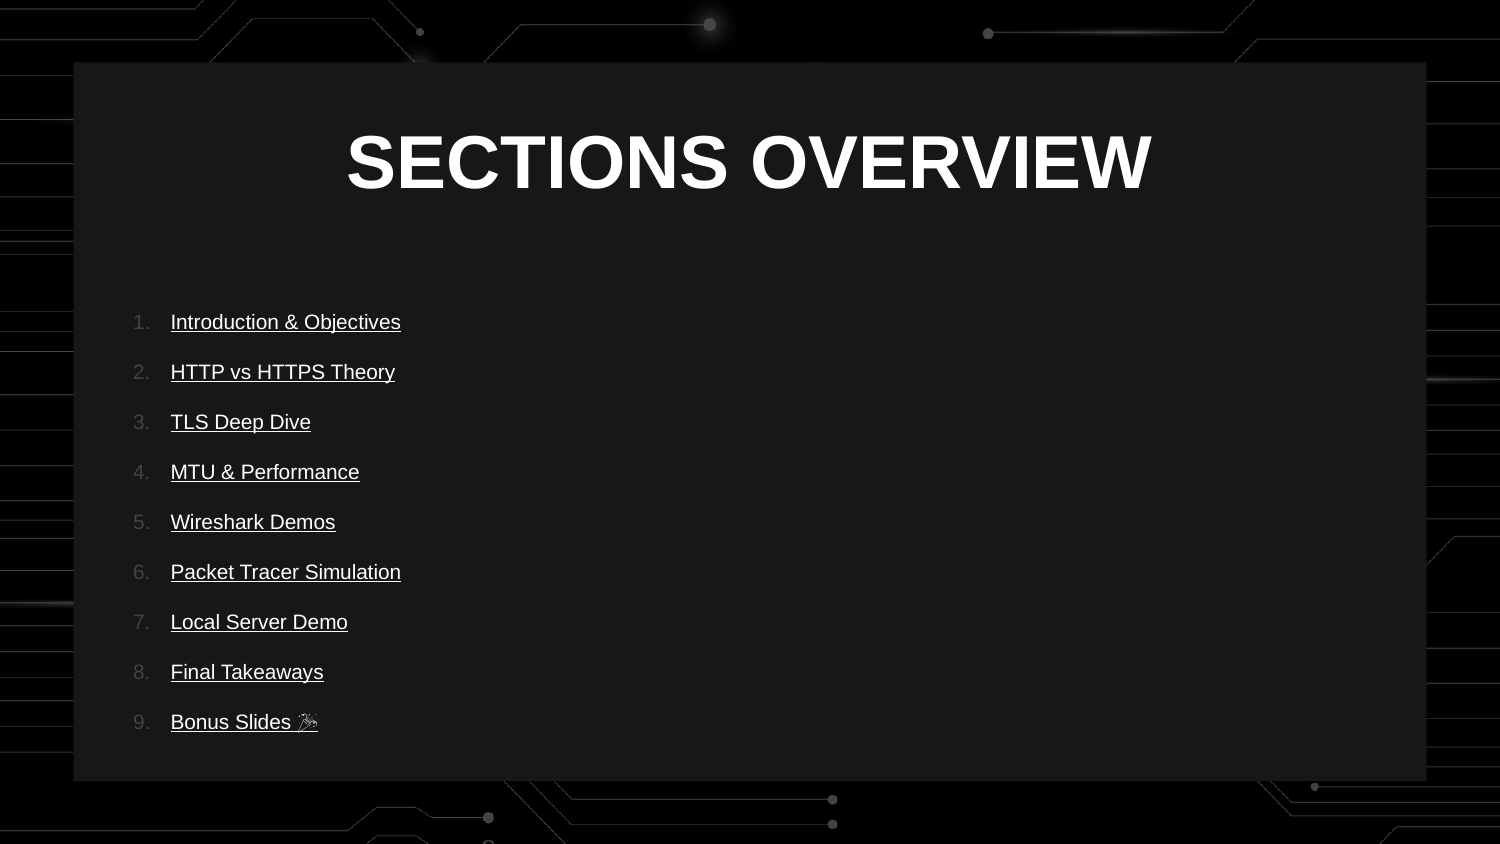

SECTIONS OVERVIEW
Introduction & Objectives

HTTP vs HTTPS Theory

TLS Deep Dive

MTU & Performance

Wireshark Demos

Packet Tracer Simulation

Local Server Demo

Final Takeaways

Bonus Slides 🎉